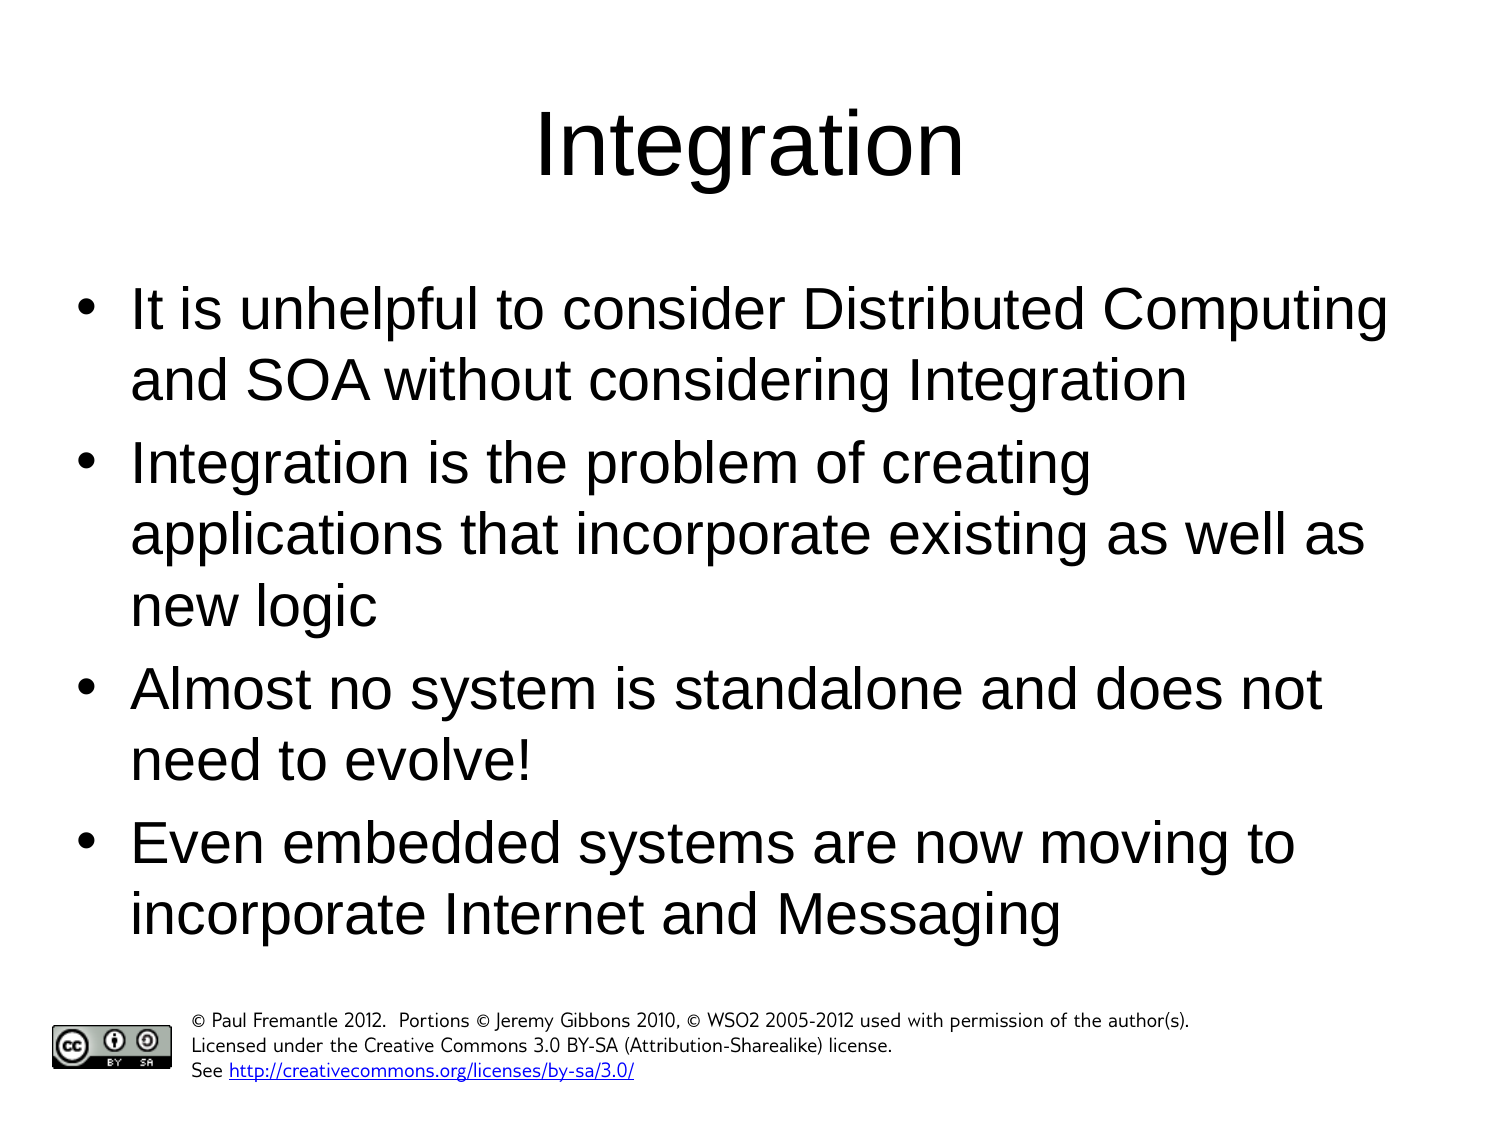

# Integration
It is unhelpful to consider Distributed Computing and SOA without considering Integration
Integration is the problem of creating applications that incorporate existing as well as new logic
Almost no system is standalone and does not need to evolve!
Even embedded systems are now moving to incorporate Internet and Messaging